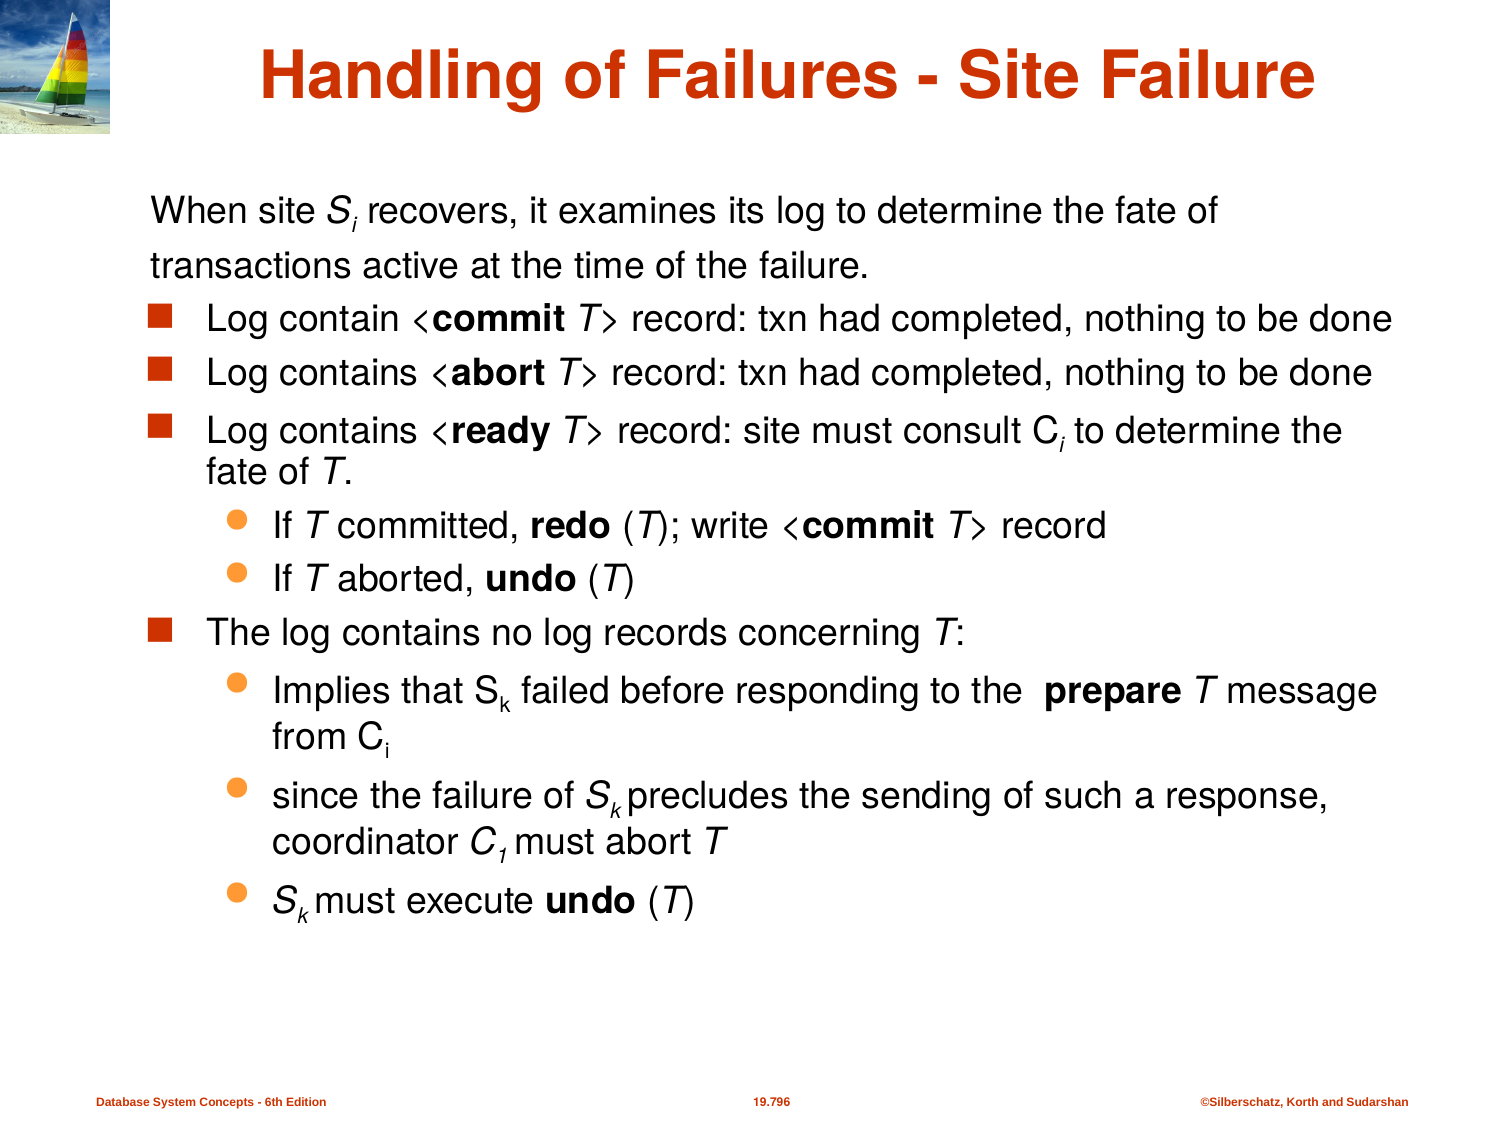

# Handling of Failures - Site Failure
When site Si recovers, it examines its log to determine the fate of
transactions active at the time of the failure.
Log contain <commit T> record: txn had completed, nothing to be done
Log contains <abort T> record: txn had completed, nothing to be done
Log contains <ready T> record: site must consult Ci to determine the fate of T.
If T committed, redo (T); write <commit T> record
If T aborted, undo (T)
The log contains no log records concerning T:
Implies that Sk failed before responding to the  prepare T message from Ci
since the failure of Sk precludes the sending of such a response, coordinator C1 must abort T
Sk must execute undo (T)